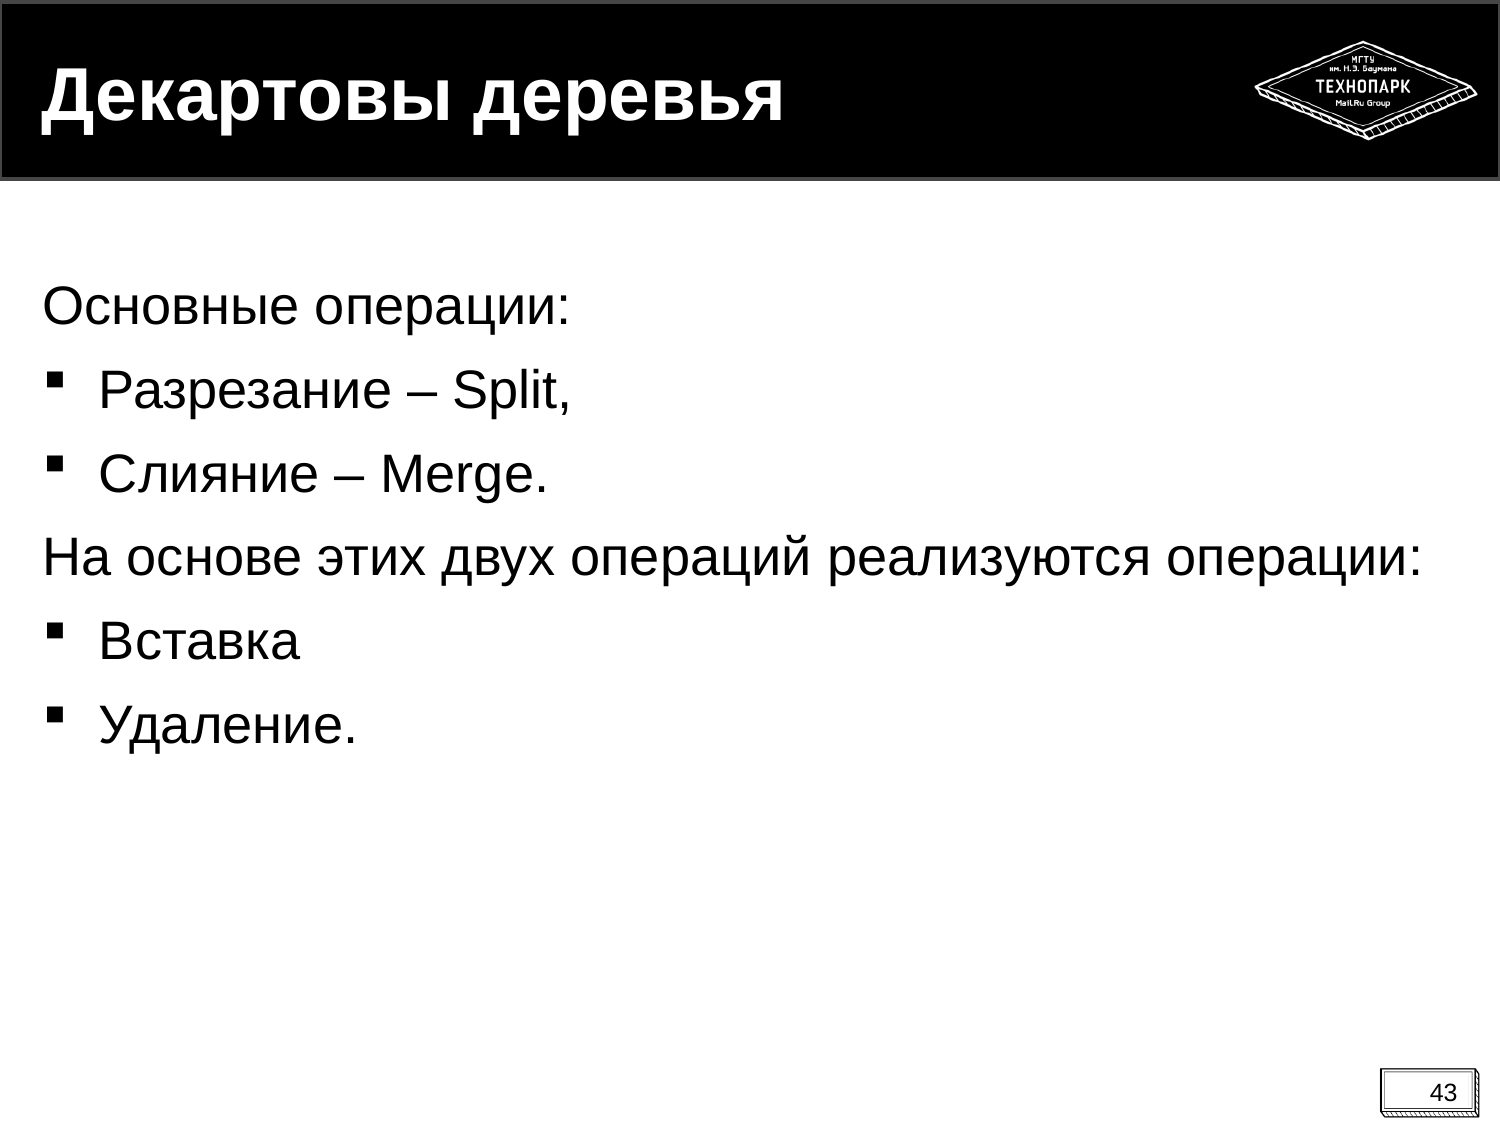

# Декартовы деревья
Основные операции:
Разрезание – Split,
Слияние – Merge.
На основе этих двух операций реализуются операции:
Вставка
Удаление.
43